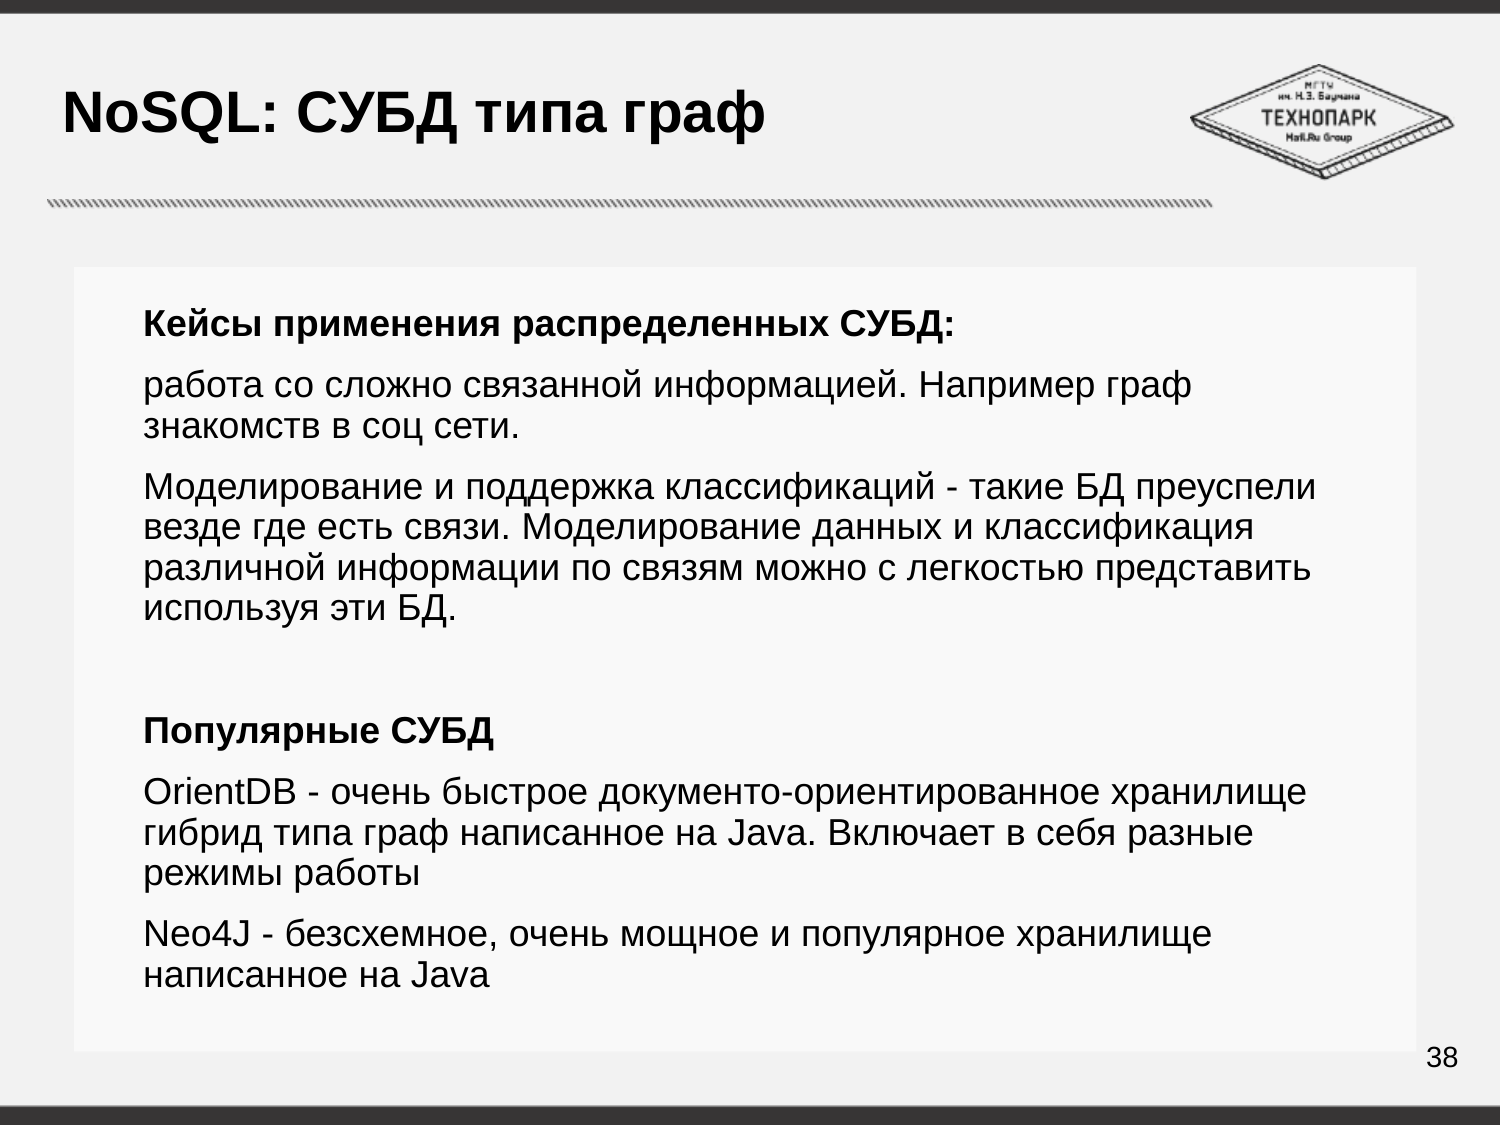

# NoSQL: СУБД типа граф
Кейсы применения распределенных СУБД:
работа со сложно связанной информацией. Например граф знакомств в соц сети.
Моделирование и поддержка классификаций - такие БД преуспели везде где есть связи. Моделирование данных и классификация различной информации по связям можно с легкостью представить используя эти БД.

Популярные СУБД
OrientDB - очень быстрое документо-ориентированное хранилище гибрид типа граф написанное на Java. Включает в себя разные режимы работы
Neo4J - безсхемное, очень мощное и популярное хранилище написанное на Java
38